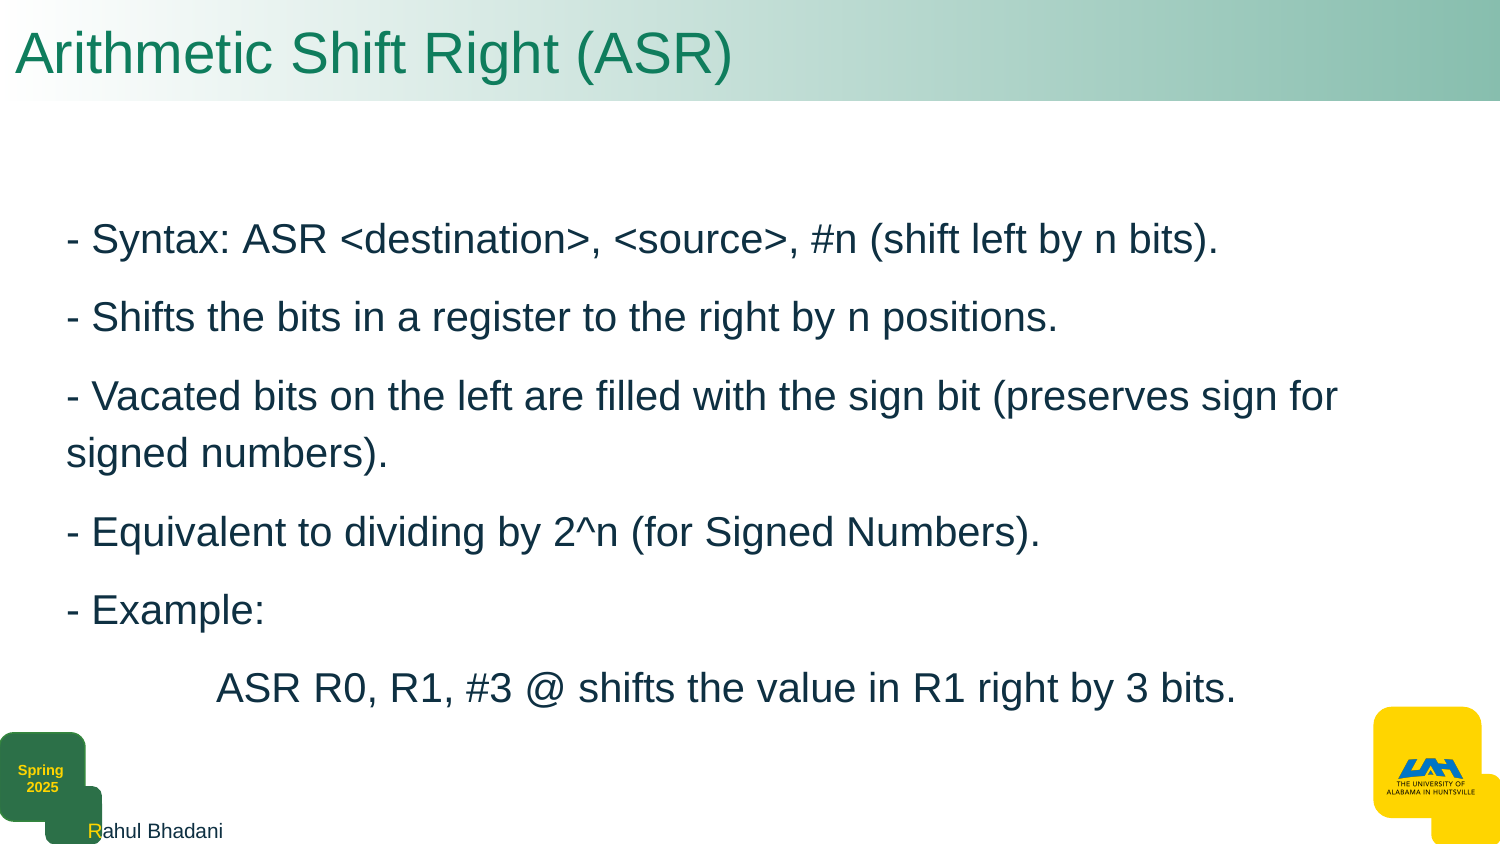

# Arithmetic Shift Right (ASR)
- Syntax: ASR <destination>, <source>, #n (shift left by n bits).
- Shifts the bits in a register to the right by n positions.
- Vacated bits on the left are filled with the sign bit (preserves sign for signed numbers).
- Equivalent to dividing by 2^n (for Signed Numbers).
- Example:
  	ASR R0, R1, #3 @ shifts the value in R1 right by 3 bits.